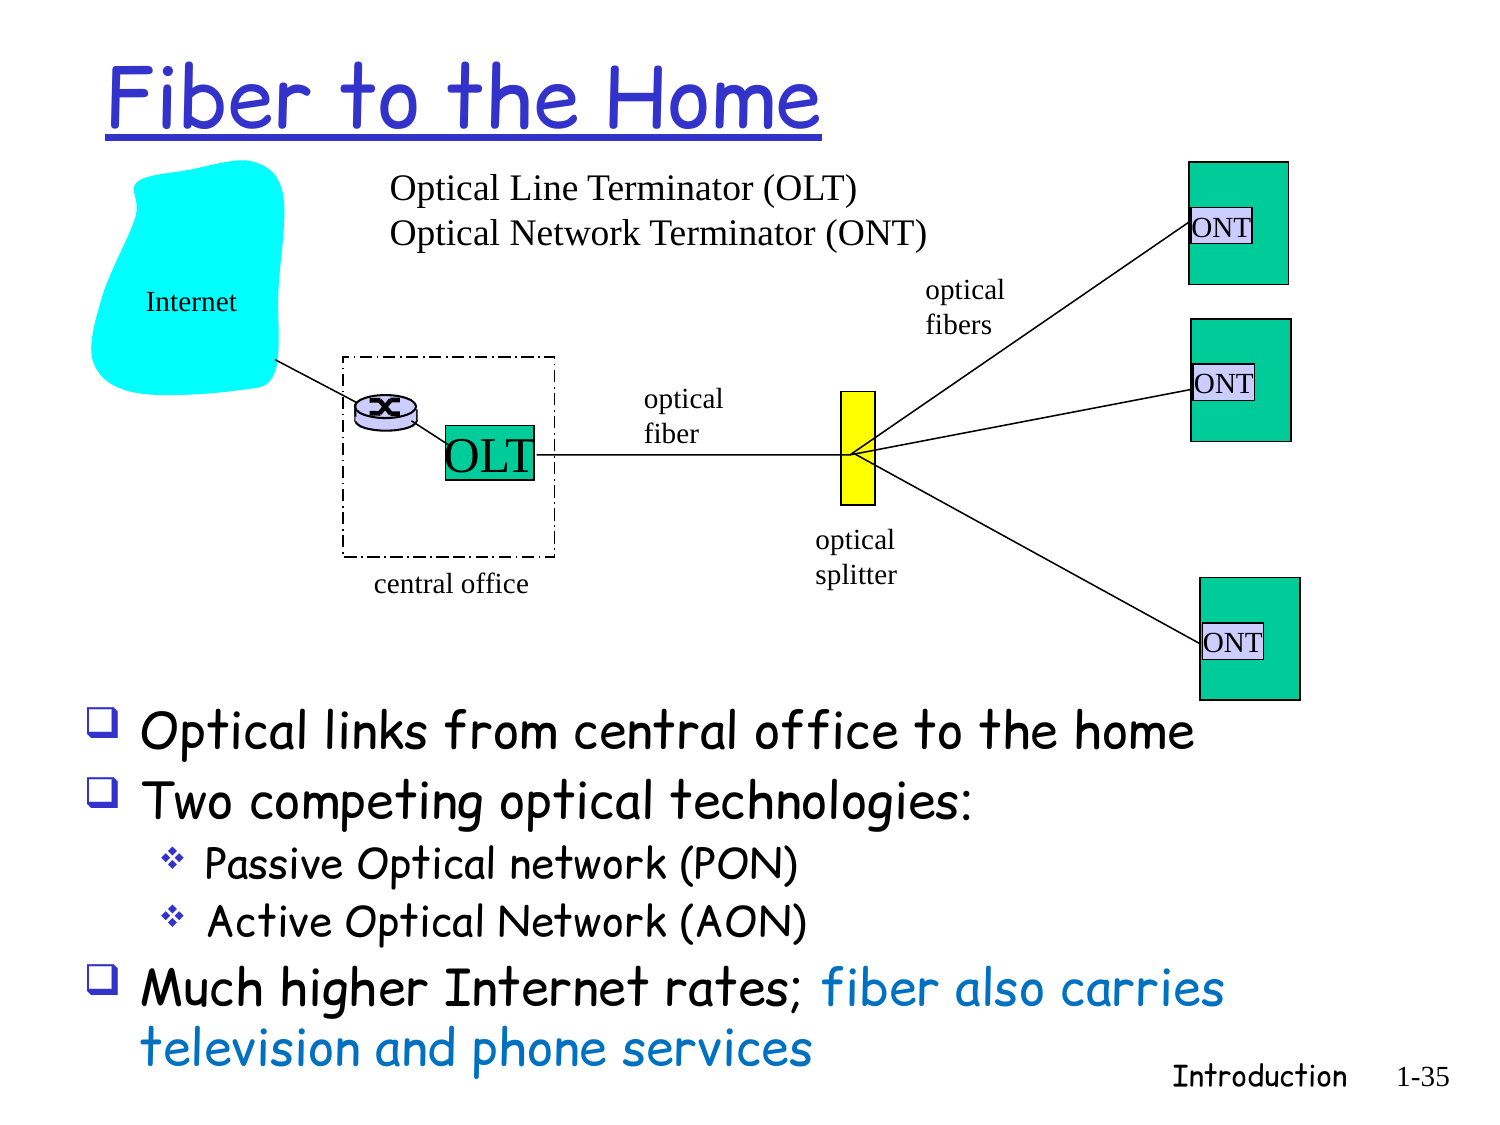

# Fiber to the Home
Optical Line Terminator (OLT)
Optical Network Terminator (ONT)

ONT

optical
fibers
Internet

ONT

optical
fiber

OLT

optical
splitter
central office

ONT
Optical links from central office to the home
Two competing optical technologies:
Passive Optical network (PON)
Active Optical Network (AON)
Much higher Internet rates; fiber also carries television and phone services
 Introduction
1-35